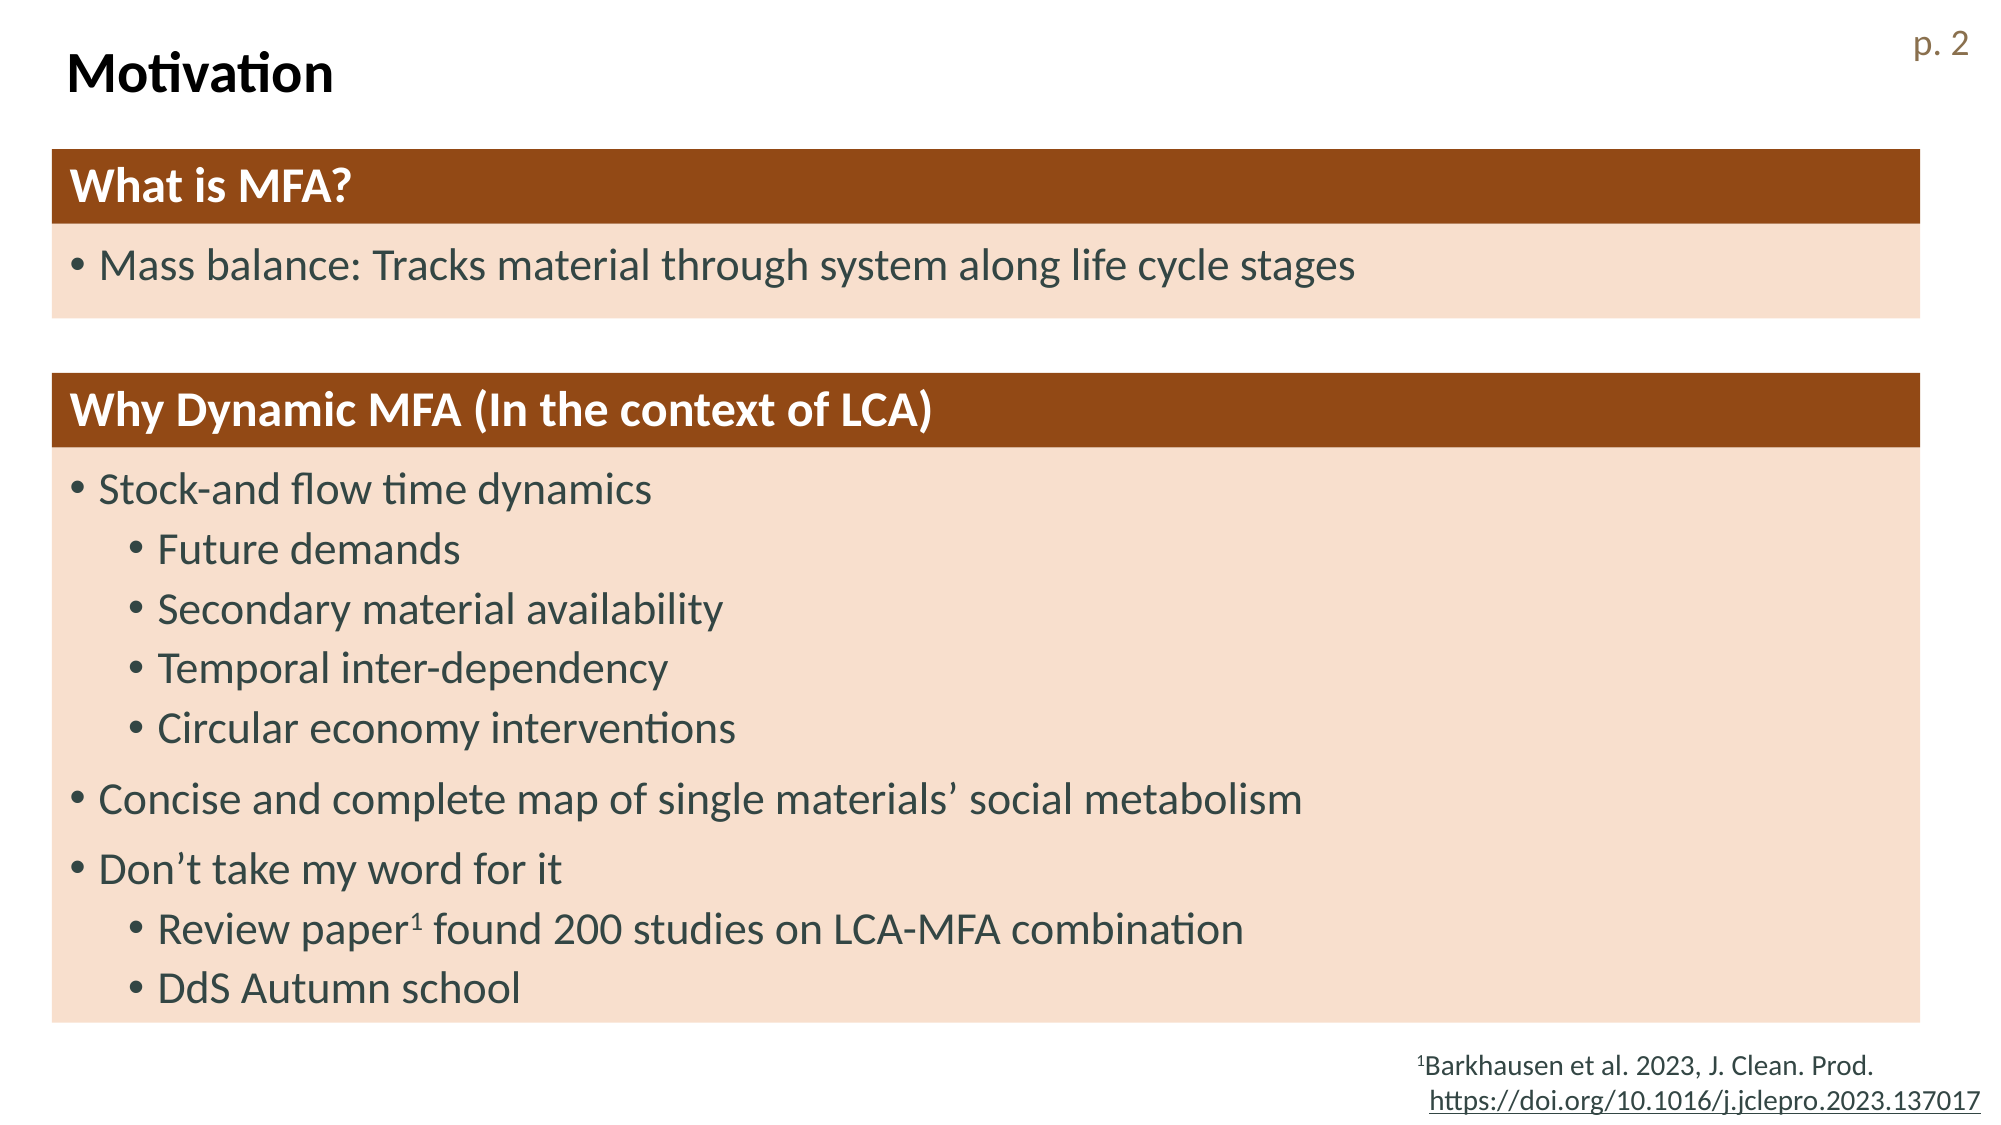

# Motivation
What is MFA?
Mass balance: Tracks material through system along life cycle stages
Why Dynamic MFA (In the context of LCA)
Stock-and flow time dynamics
Future demands
Secondary material availability
Temporal inter-dependency
Circular economy interventions
Concise and complete map of single materials’ social metabolism
Don’t take my word for it
Review paper1 found 200 studies on LCA-MFA combination
DdS Autumn school
1Barkhausen et al. 2023, J. Clean. Prod.
  https://doi.org/10.1016/j.jclepro.2023.137017